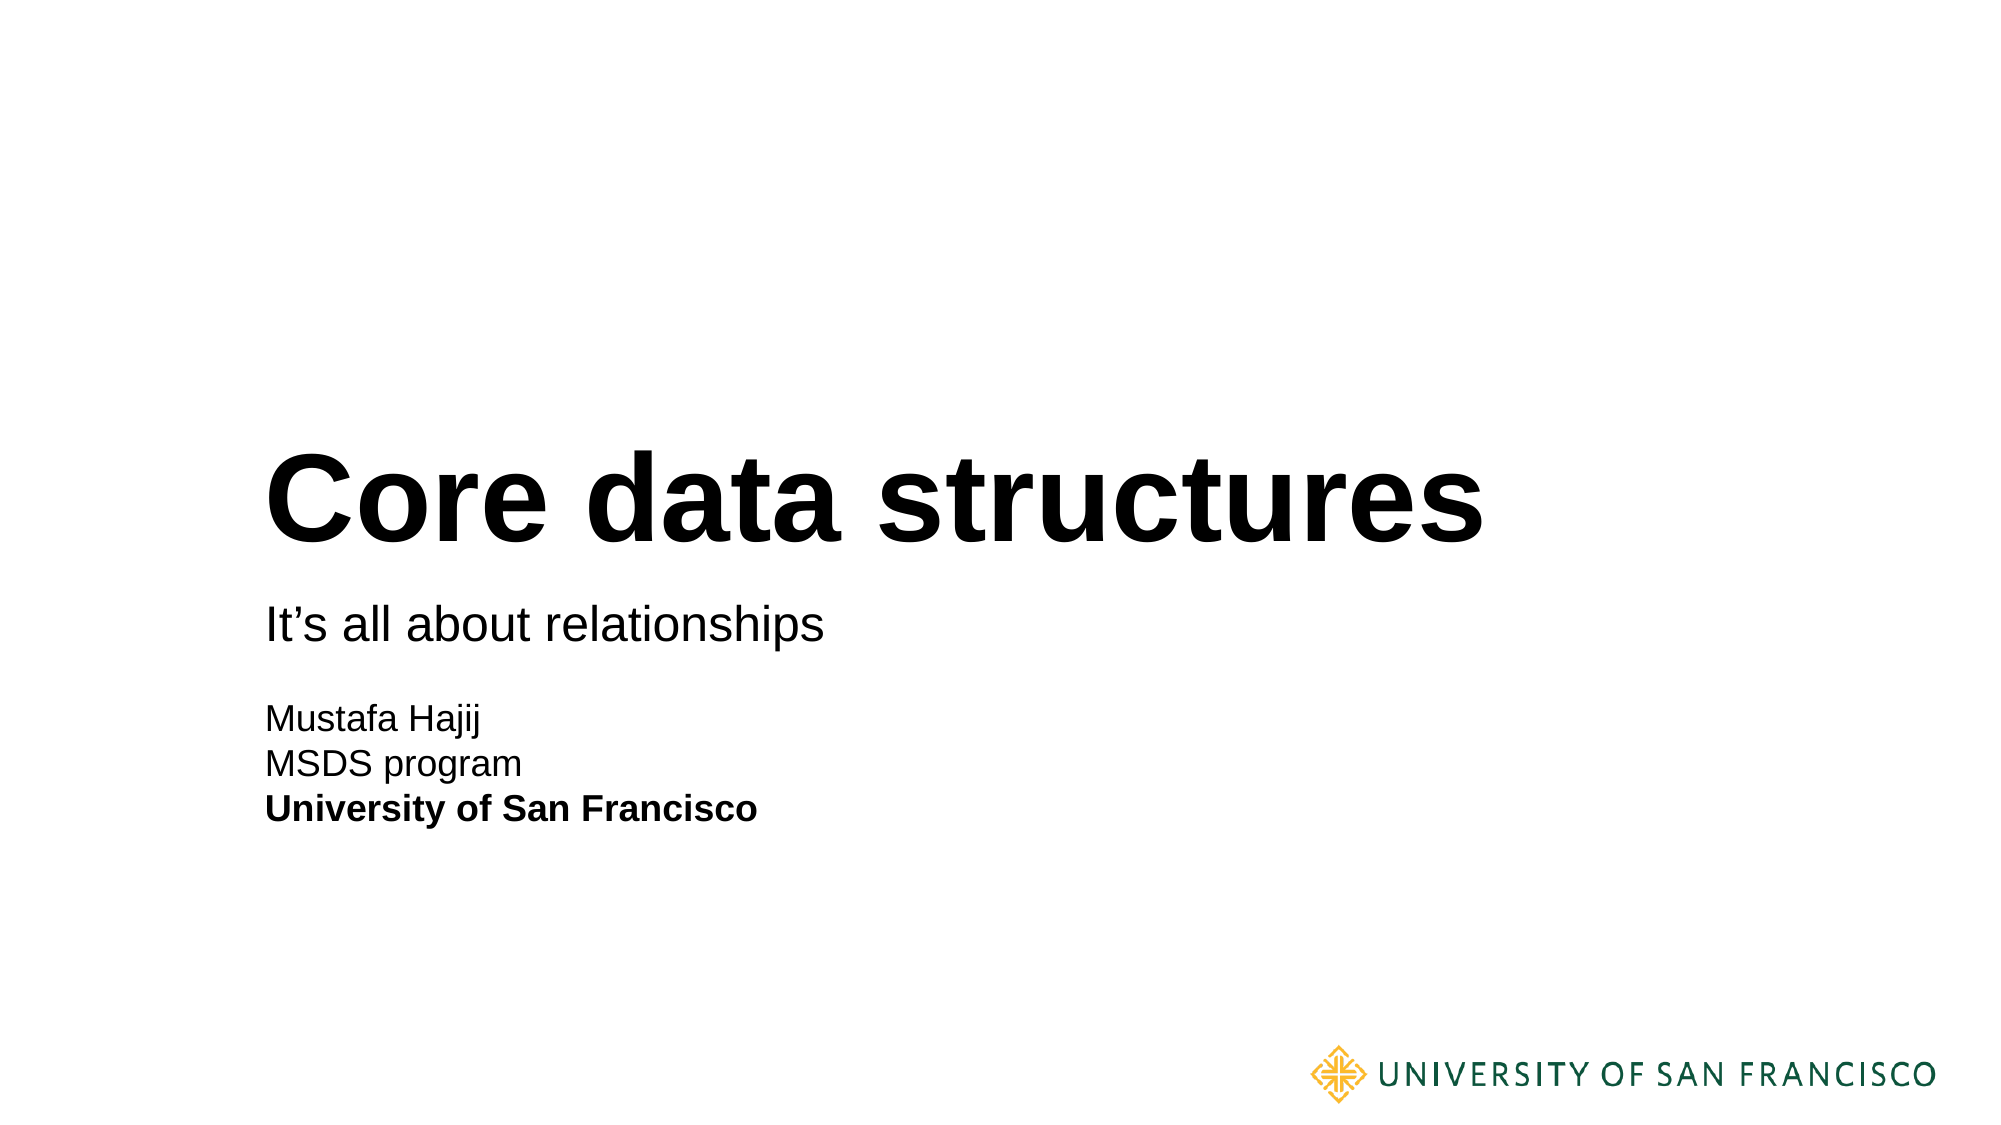

# Core data structures
It’s all about relationships
Mustafa Hajij
MSDS program
University of San Francisco